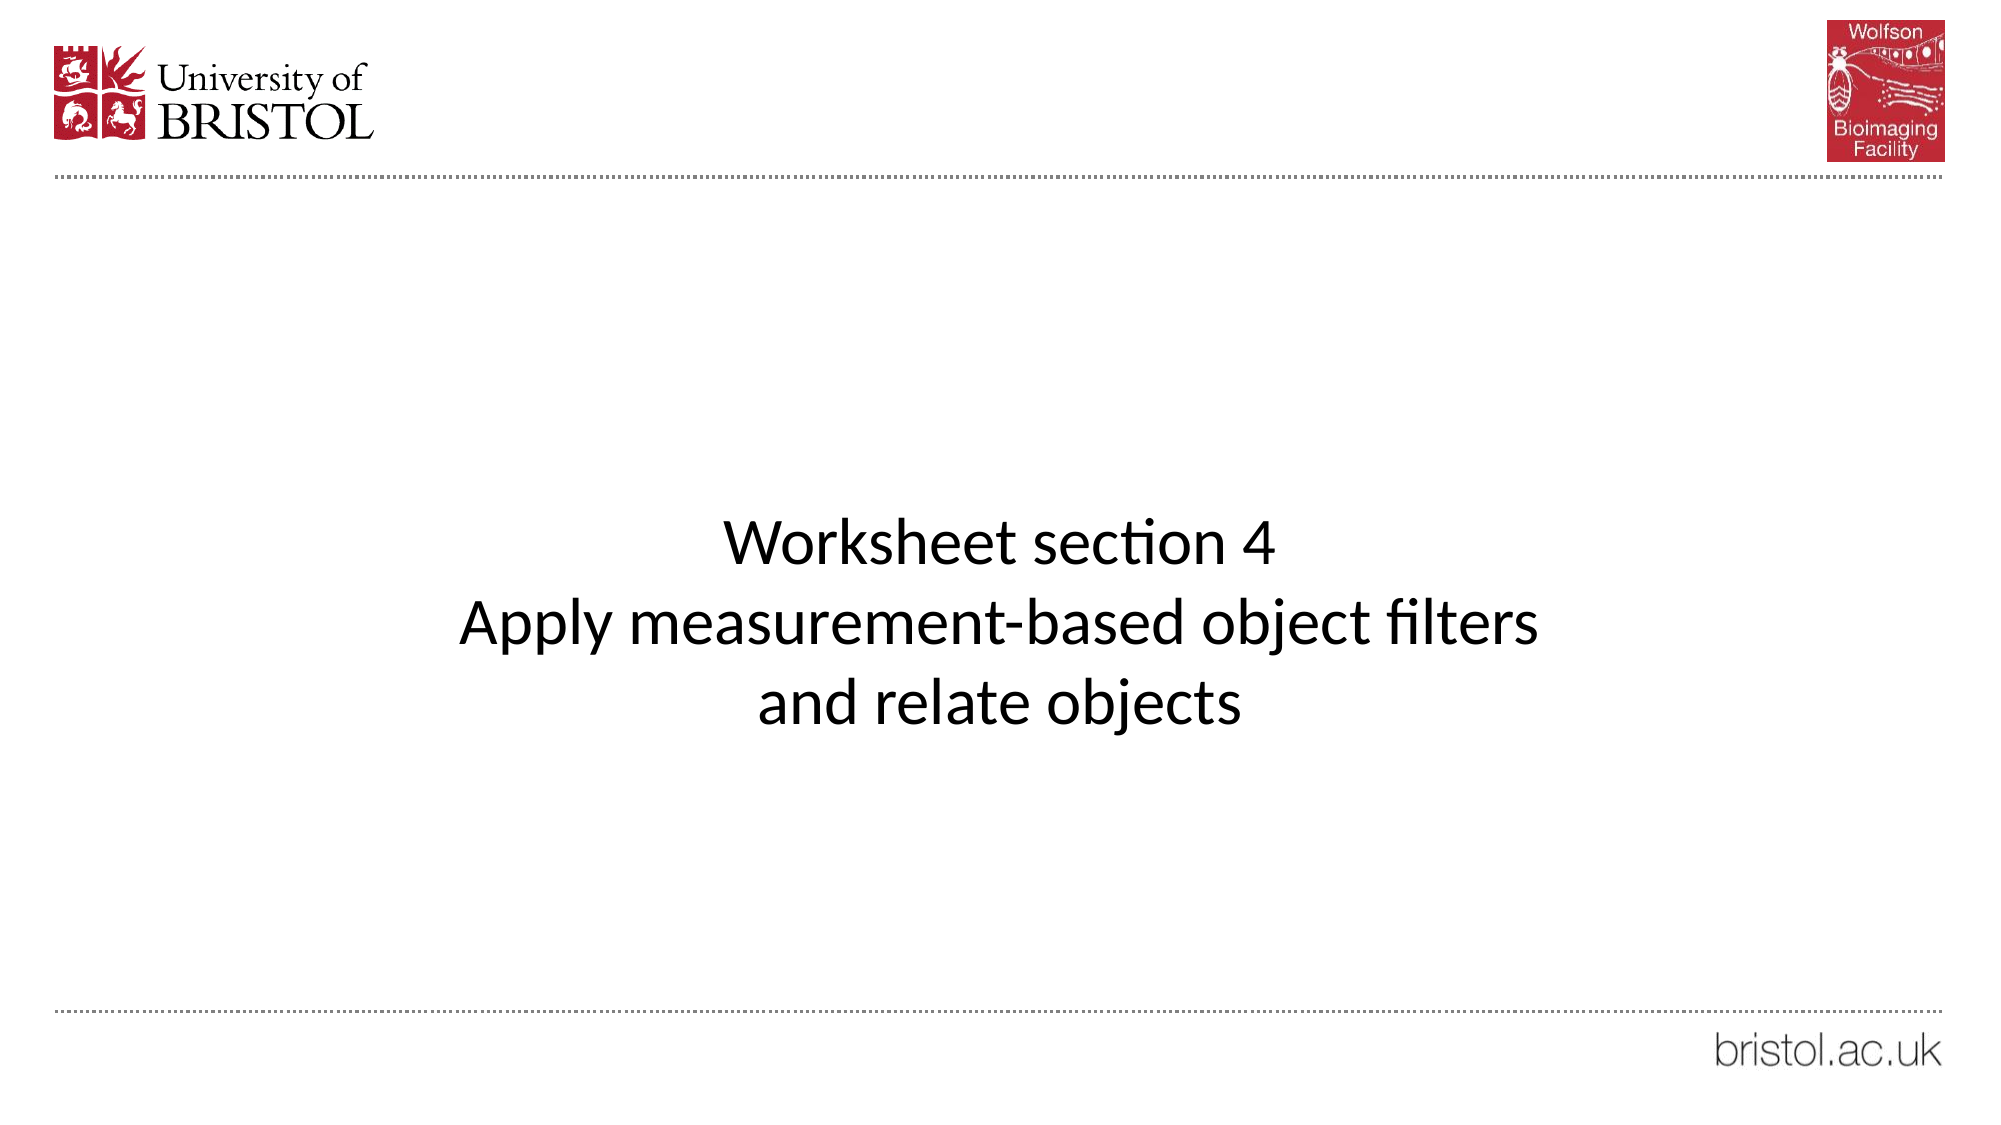

#
Worksheet section 4
Apply measurement-based object filters and relate objects